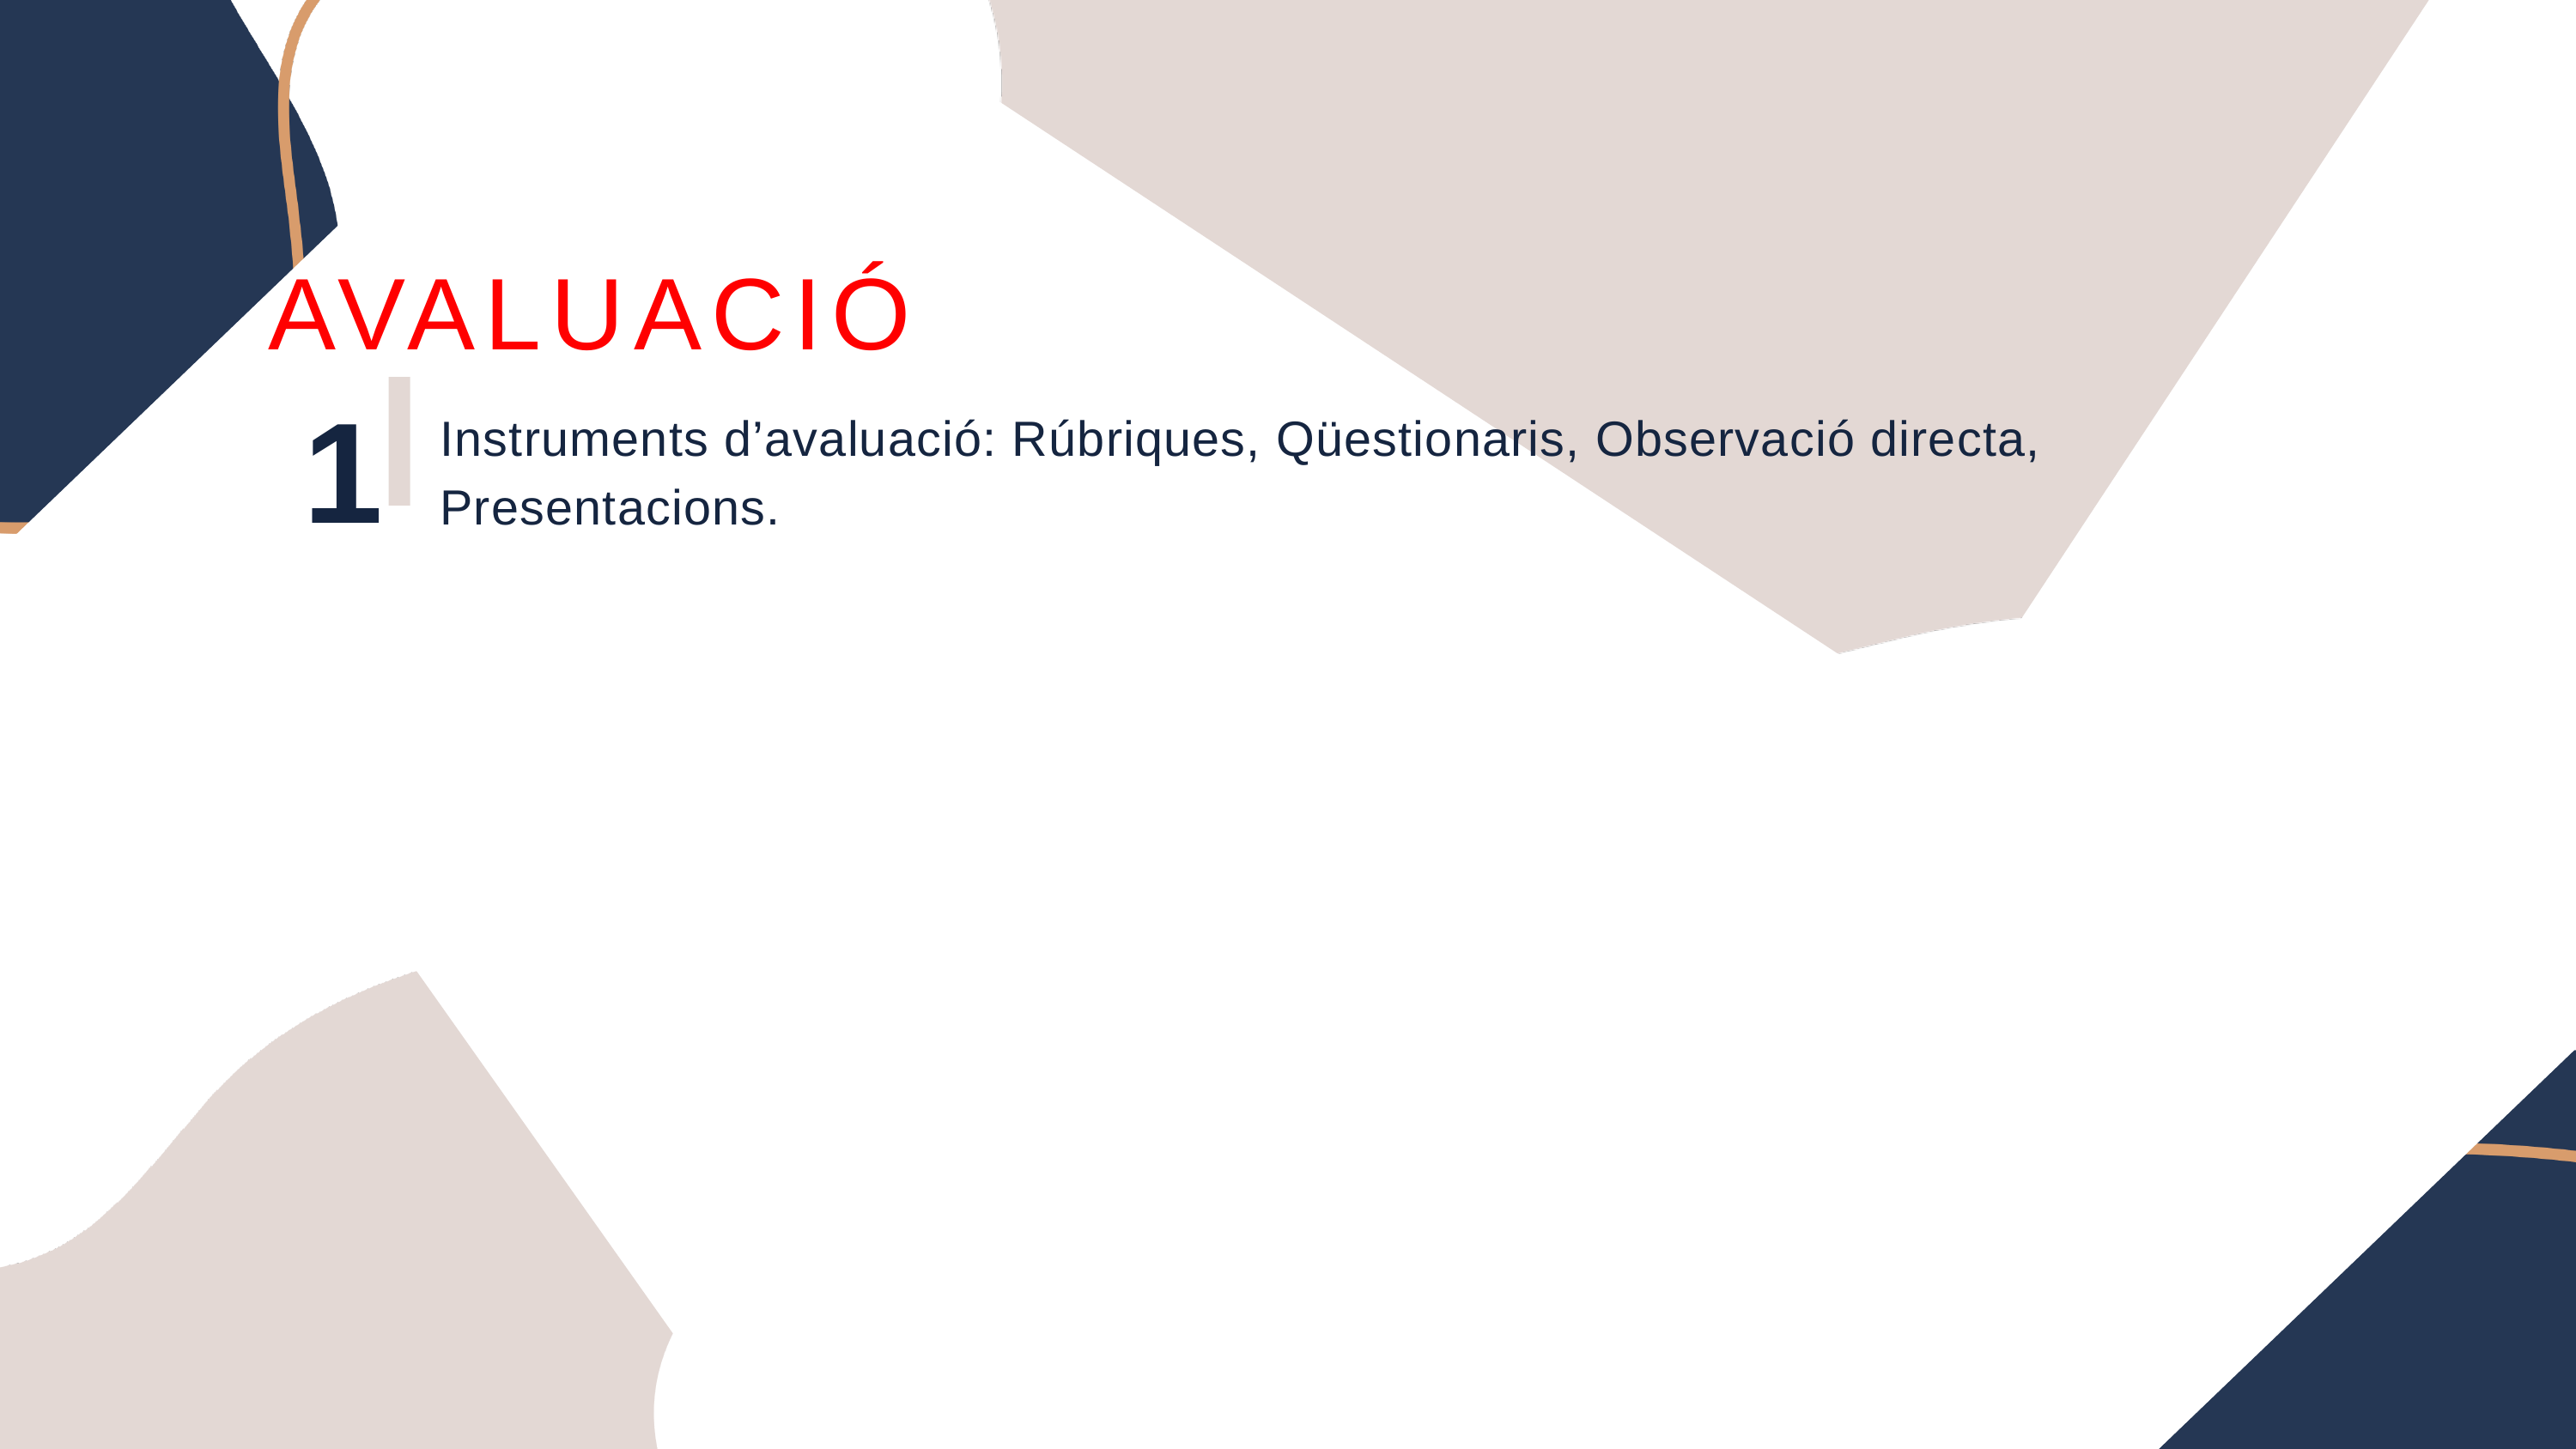

AVALUACIÓ
1

Instruments d’avaluació: Rúbriques, Qüestionaris, Observació directa, Presentacions.